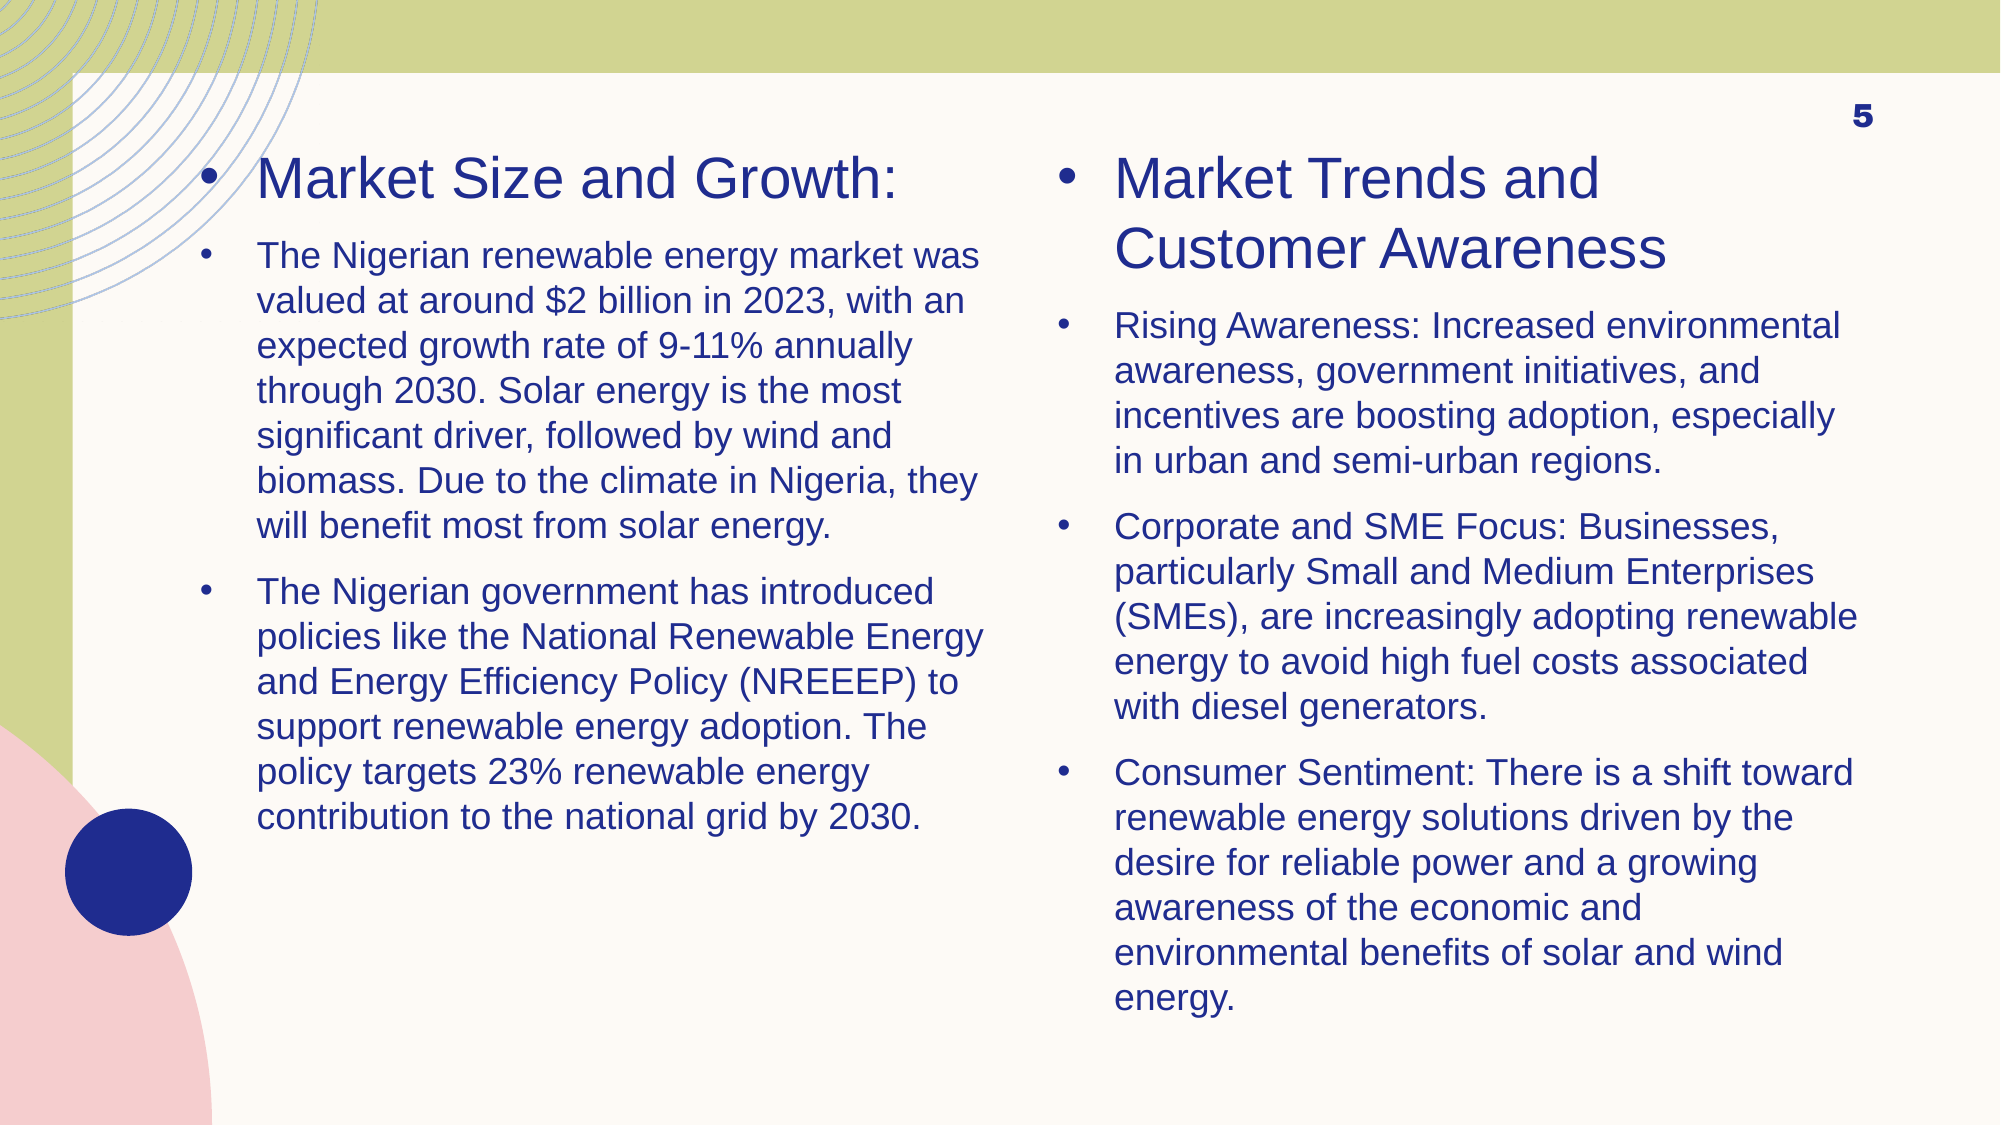

5
Market Size and Growth:
The Nigerian renewable energy market was valued at around $2 billion in 2023, with an expected growth rate of 9-11% annually through 2030. Solar energy is the most significant driver, followed by wind and biomass. Due to the climate in Nigeria, they will benefit most from solar energy.
The Nigerian government has introduced policies like the National Renewable Energy and Energy Efficiency Policy (NREEEP) to support renewable energy adoption. The policy targets 23% renewable energy contribution to the national grid by 2030.

Market Trends and Customer Awareness
Rising Awareness: Increased environmental awareness, government initiatives, and incentives are boosting adoption, especially in urban and semi-urban regions.
Corporate and SME Focus: Businesses, particularly Small and Medium Enterprises (SMEs), are increasingly adopting renewable energy to avoid high fuel costs associated with diesel generators.
Consumer Sentiment: There is a shift toward renewable energy solutions driven by the desire for reliable power and a growing awareness of the economic and environmental benefits of solar and wind energy.